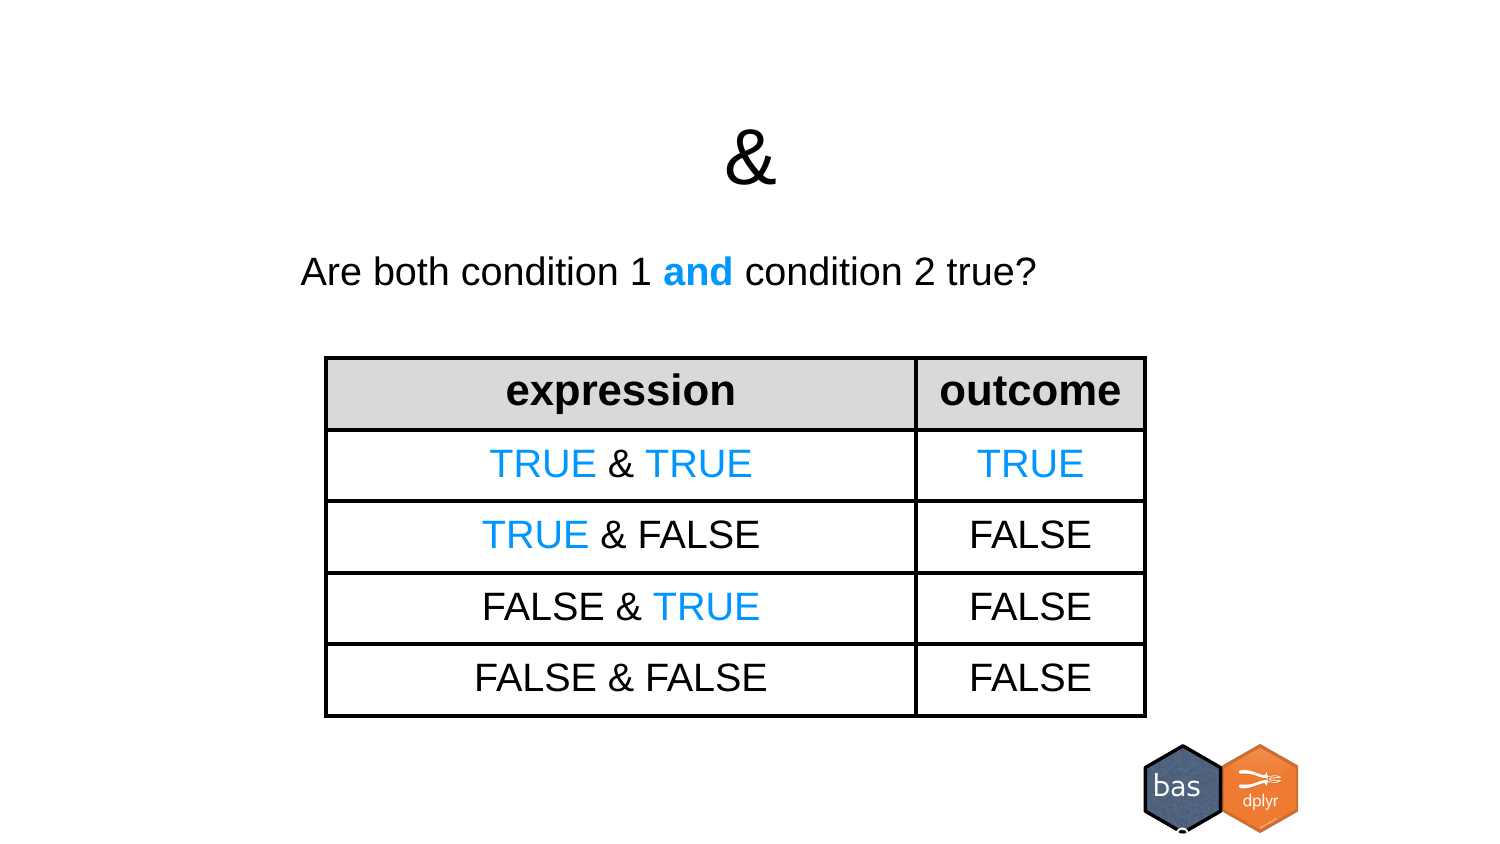

&
Are both condition 1 and condition 2 true?
| expression | outcome |
| --- | --- |
| TRUE & TRUE | TRUE |
| TRUE & FALSE | FALSE |
| FALSE & TRUE | FALSE |
| FALSE & FALSE | FALSE |

base  R